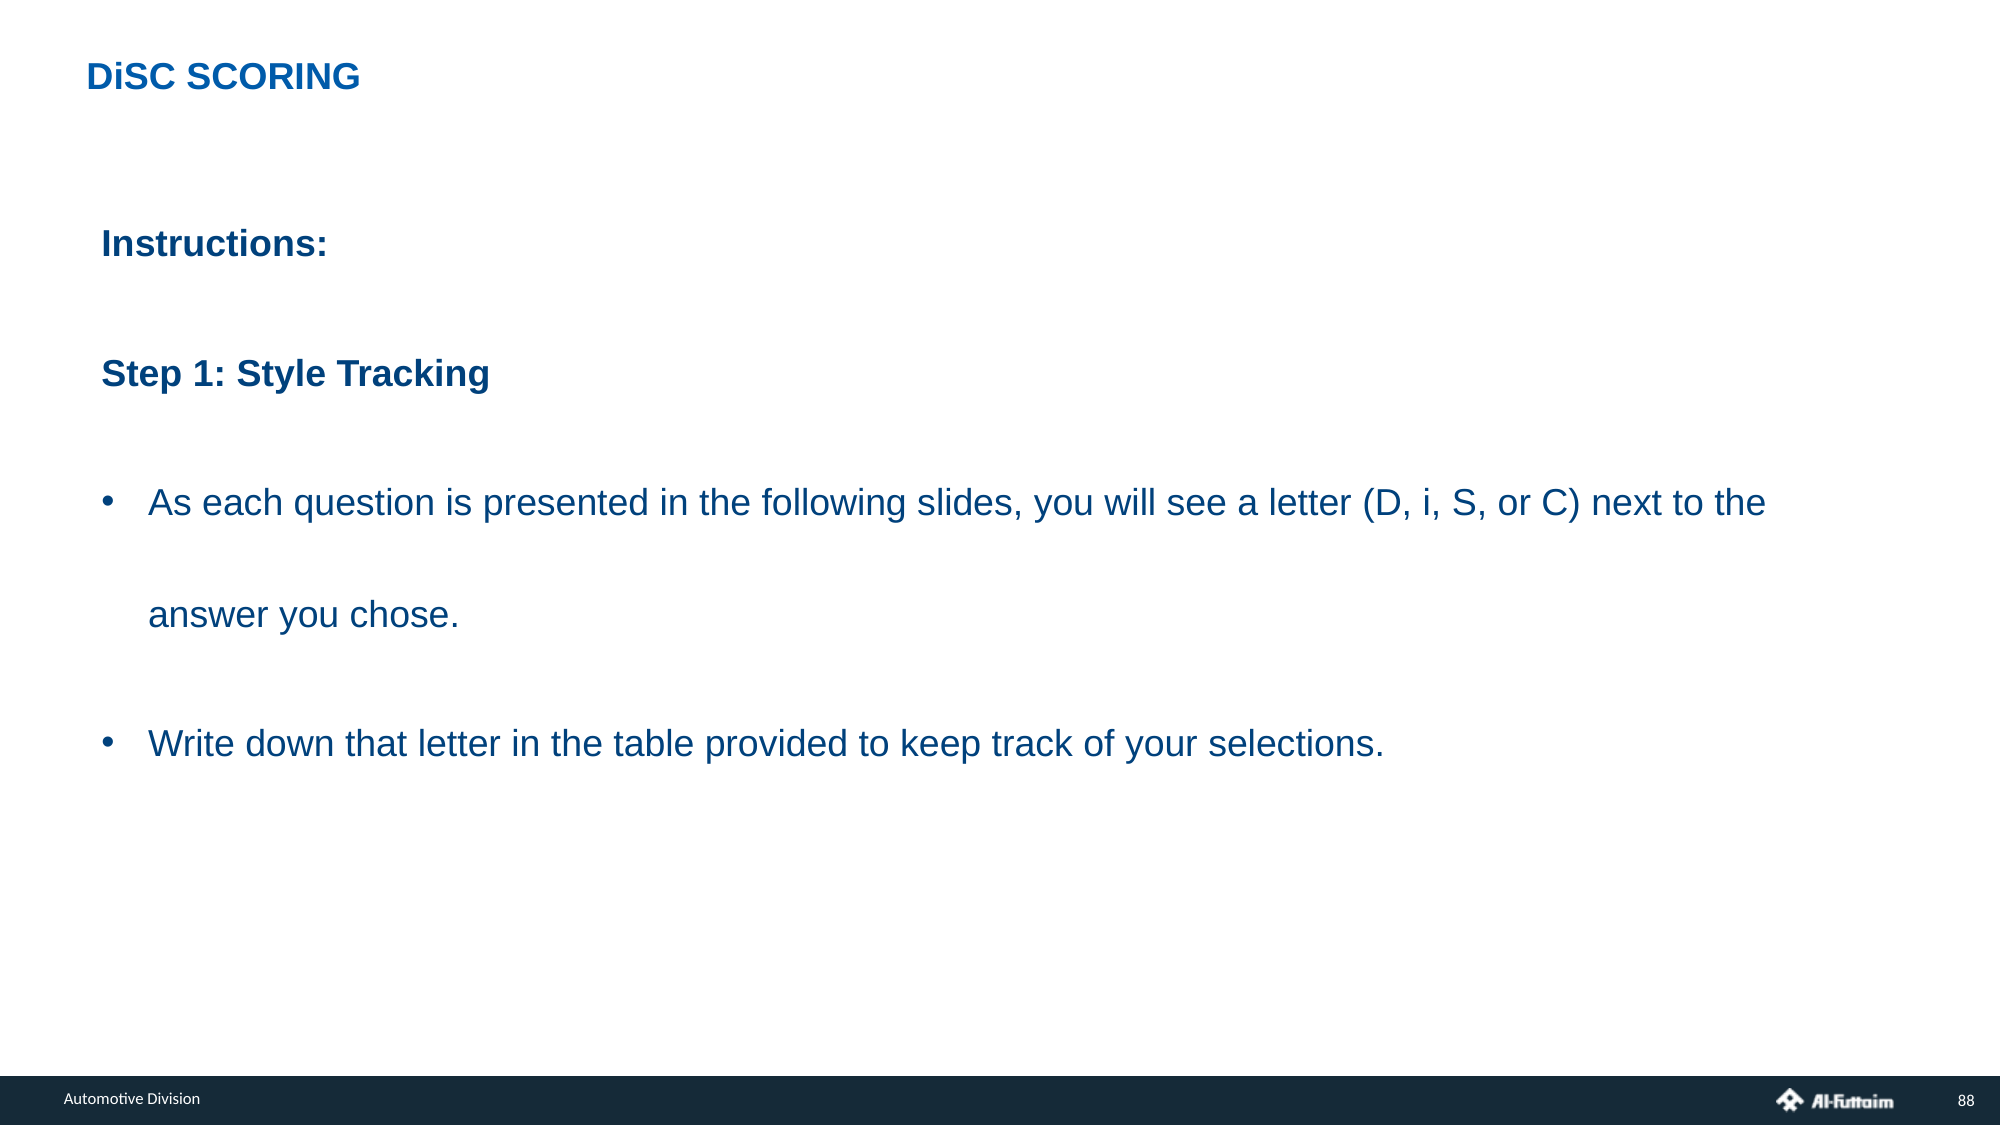

DiSC SCORING
Instructions:

Step 1: Style Tracking
As each question is presented in the following slides, you will see a letter (D, i, S, or C) next to the answer you chose.
Write down that letter in the table provided to keep track of your selections.